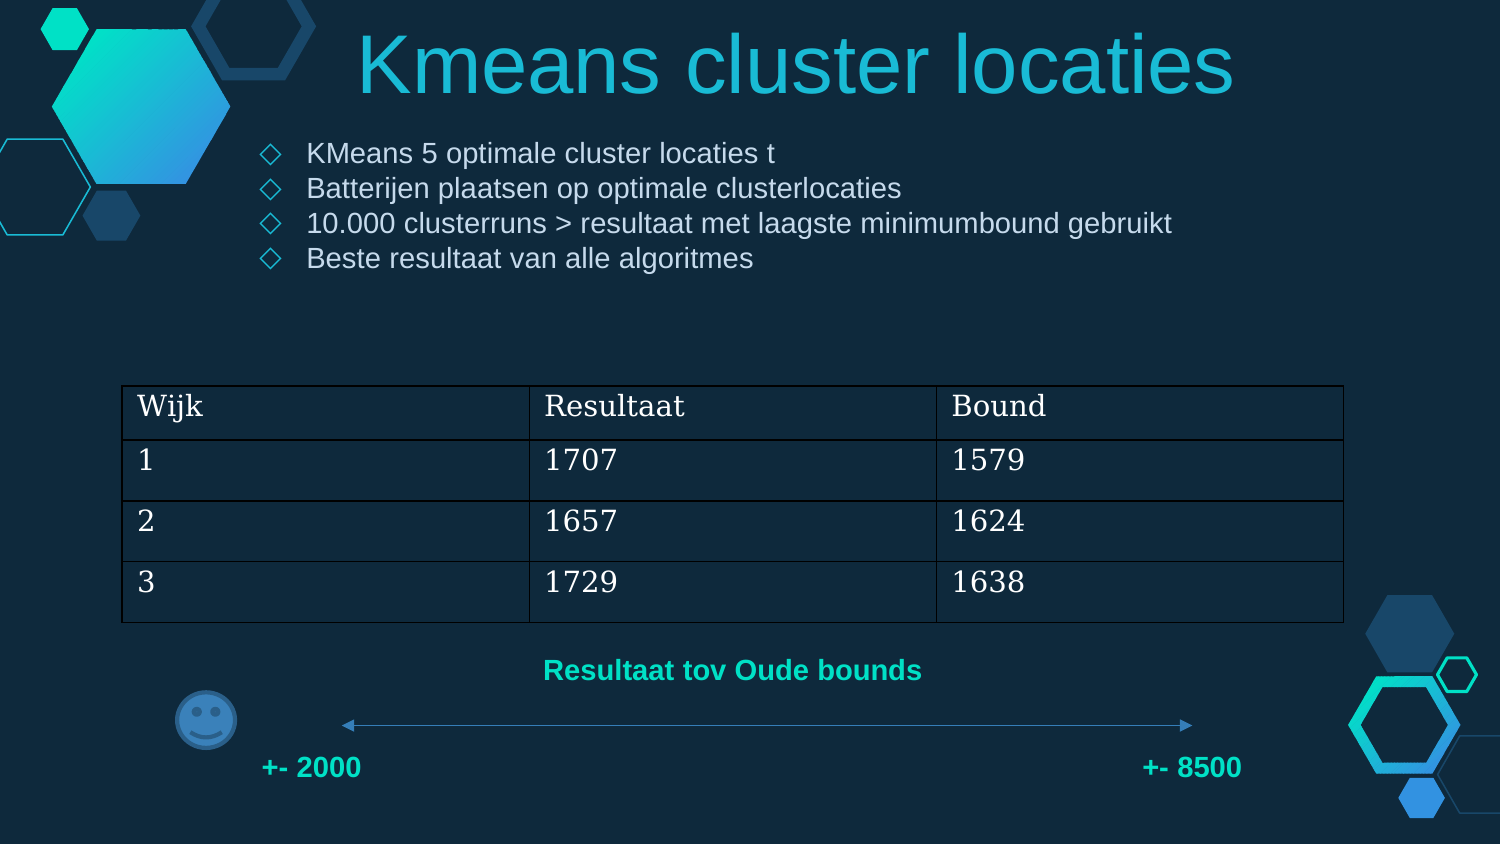

Kmeans cluster locaties
KMeans 5 optimale cluster locaties t
Batterijen plaatsen op optimale clusterlocaties
10.000 clusterruns > resultaat met laagste minimumbound gebruikt
Beste resultaat van alle algoritmes

| Wijk | Resultaat | Bound |
| --- | --- | --- |
| 1 | 1707 | 1579 |
| 2 | 1657 | 1624 |
| 3 | 1729 | 1638 |
Resultaat tov Oude bounds

 +- 2000
+- 8500